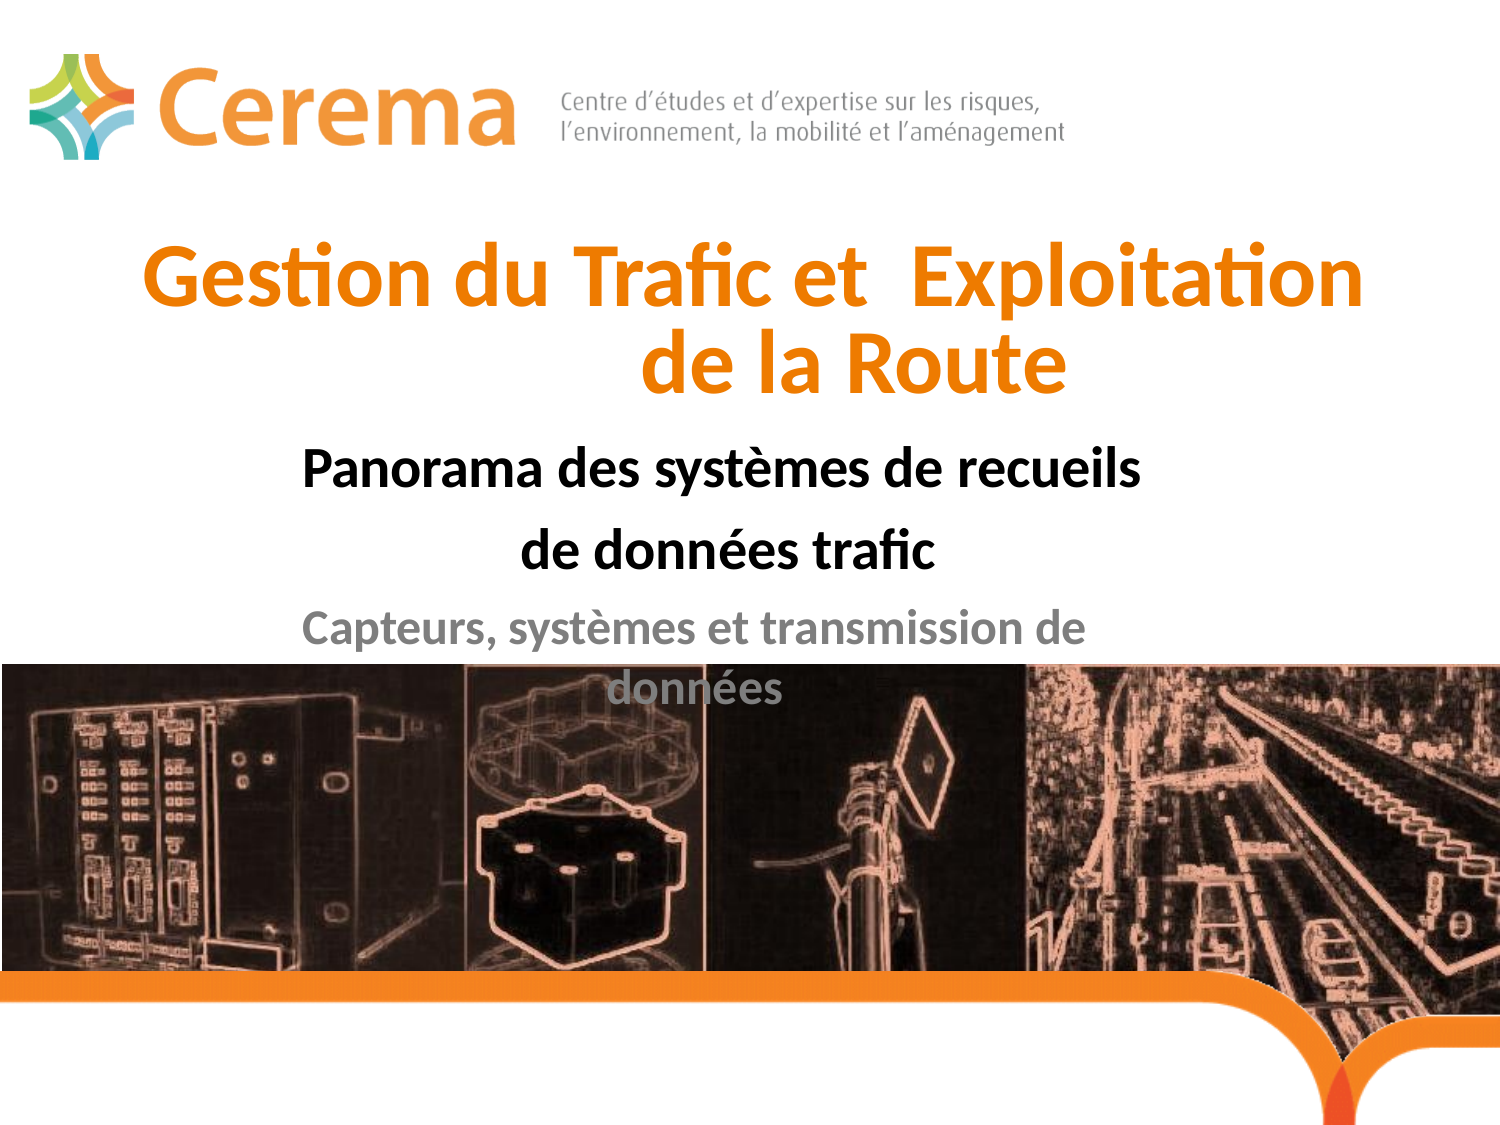

# Gestion du Trafic et  Exploitation de la Route
Panorama des systèmes de recueils  de données trafic
Capteurs, systèmes et transmission de données